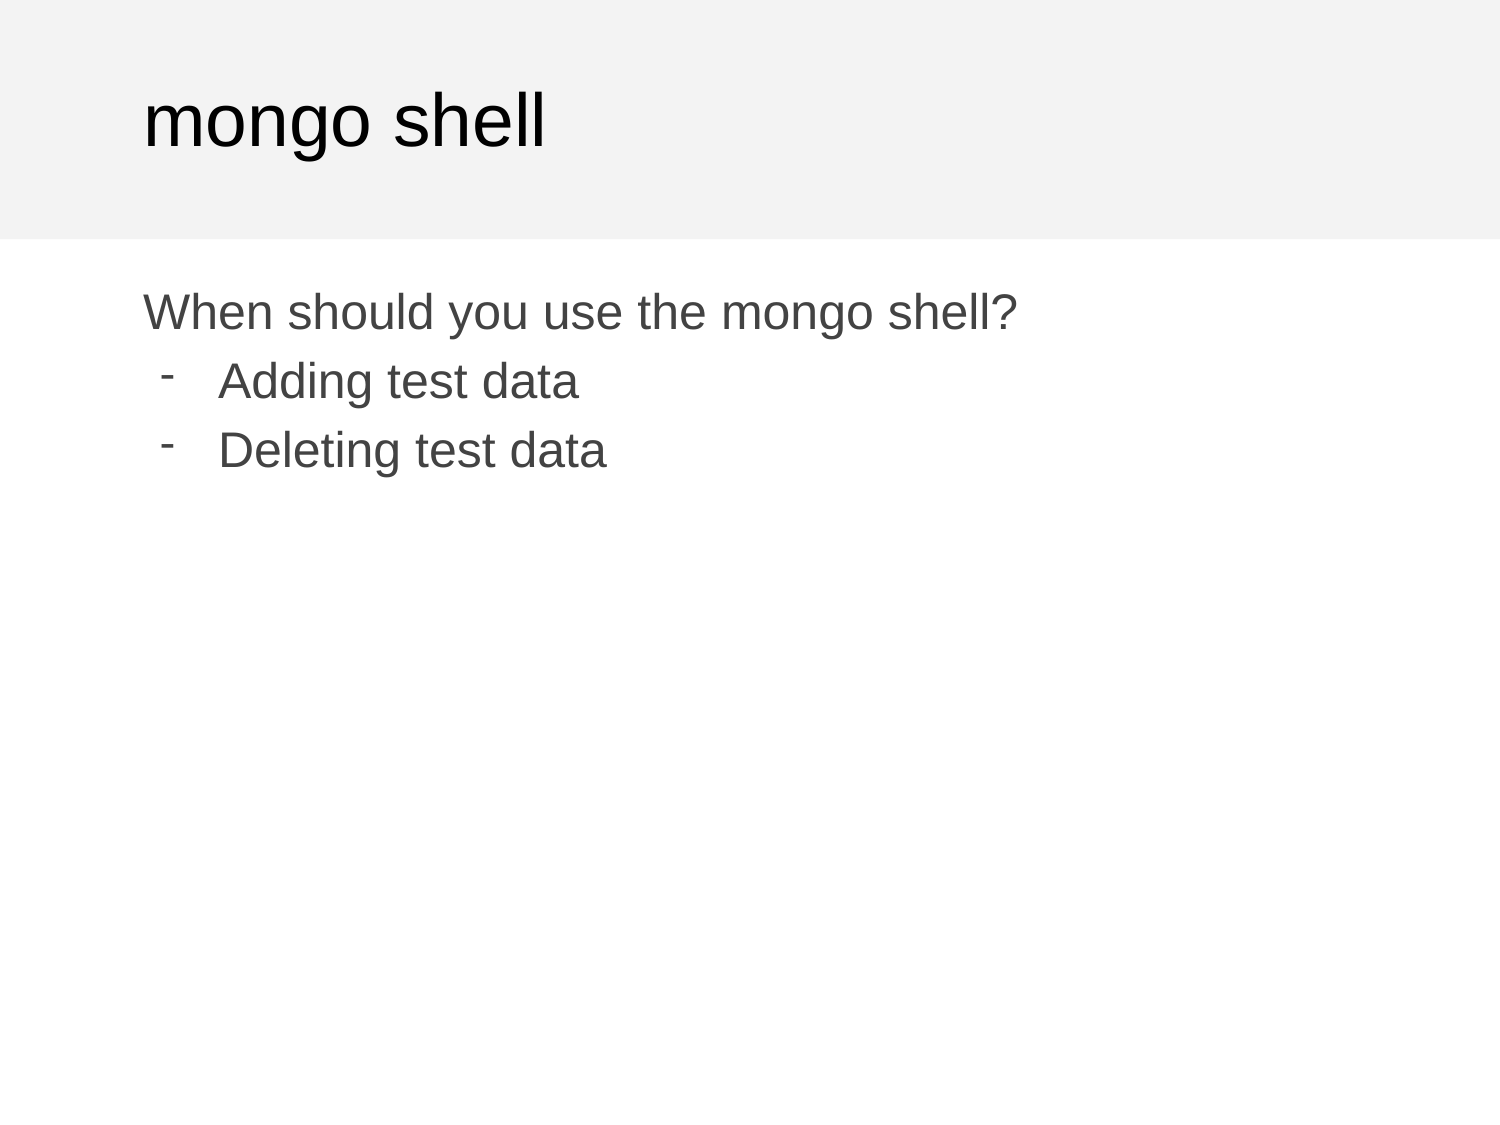

mongo shell
When should you use the mongo shell?
Adding test data
Deleting test data